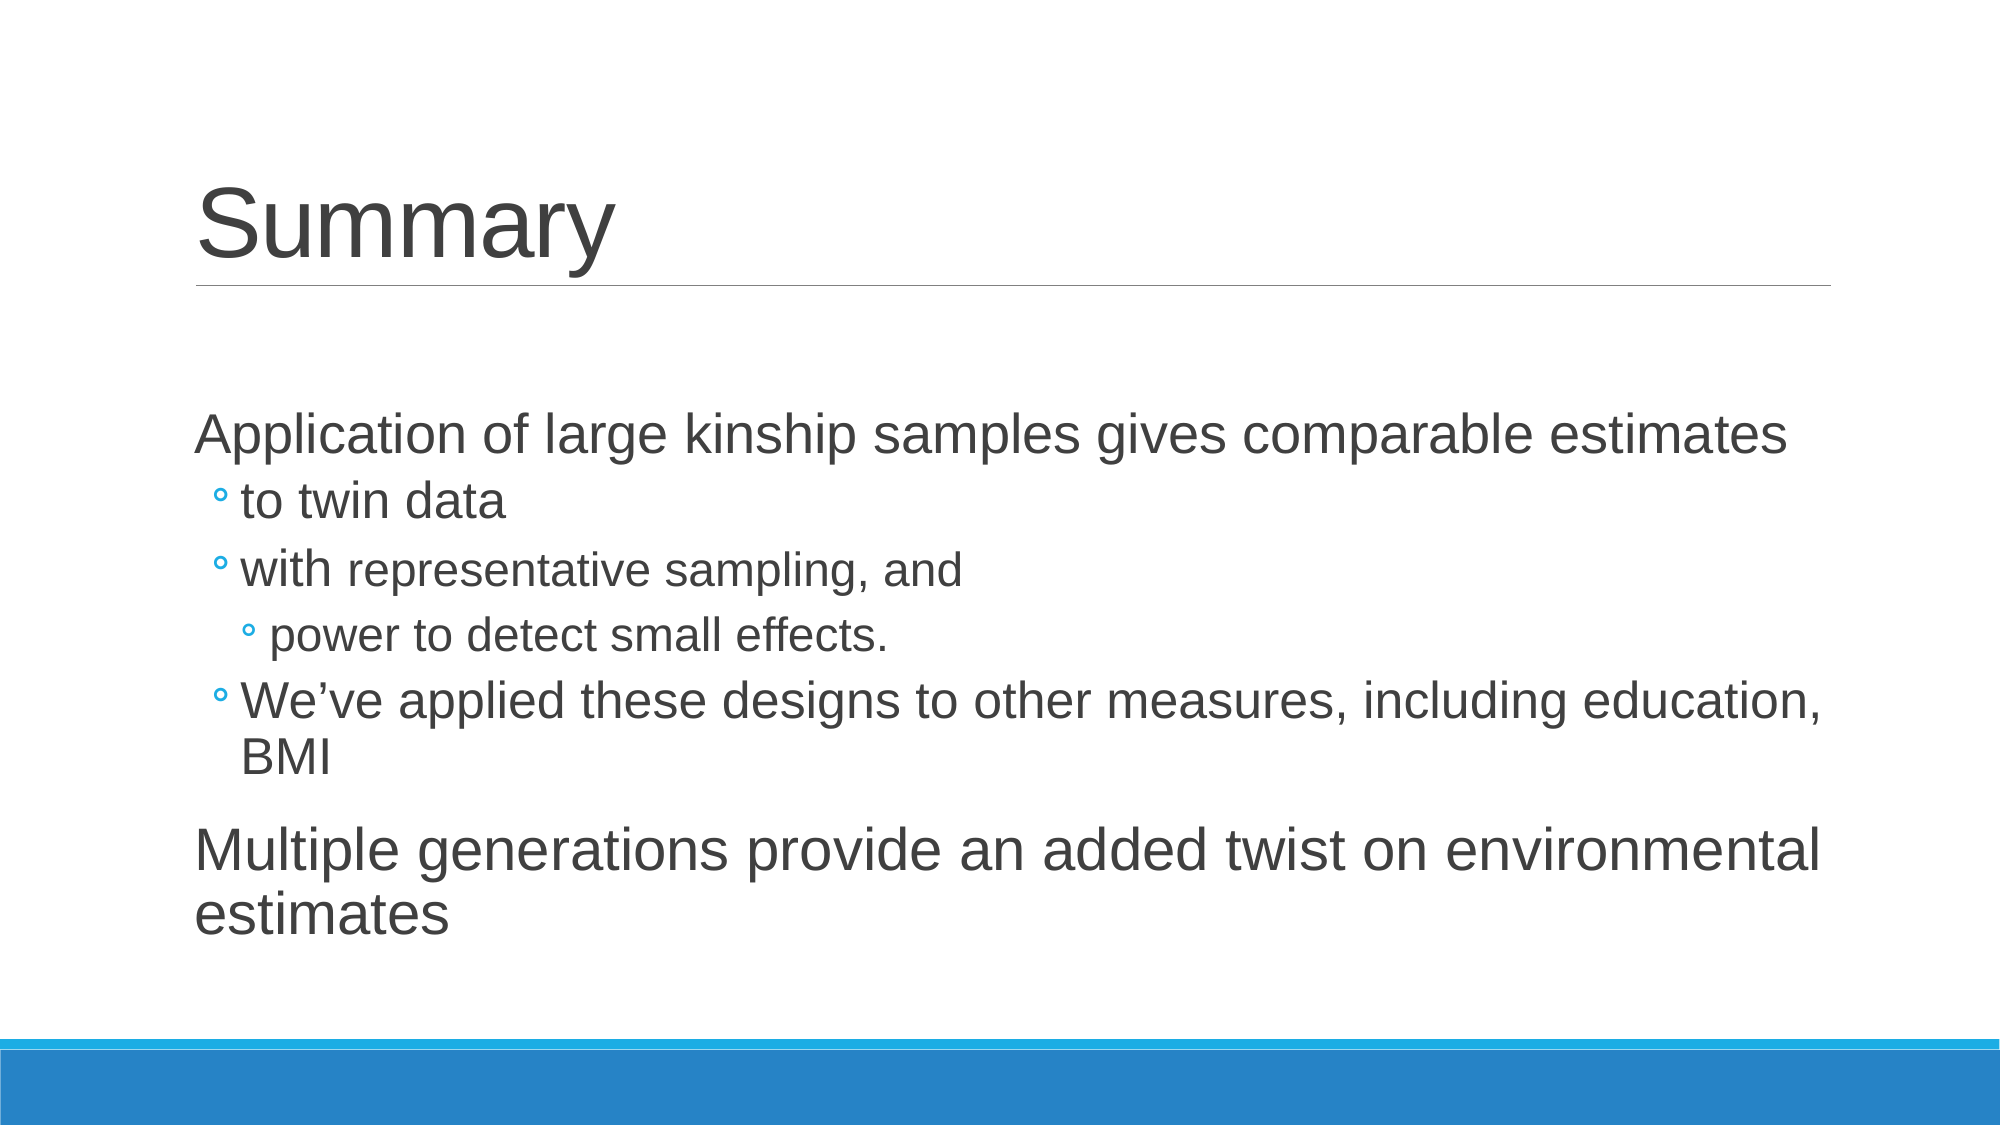

# Summary

Application of large kinship samples gives comparable estimates
to twin data
with representative sampling, and
power to detect small effects.
We’ve applied these designs to other measures, including education, BMI
Multiple generations provide an added twist on environmental estimates